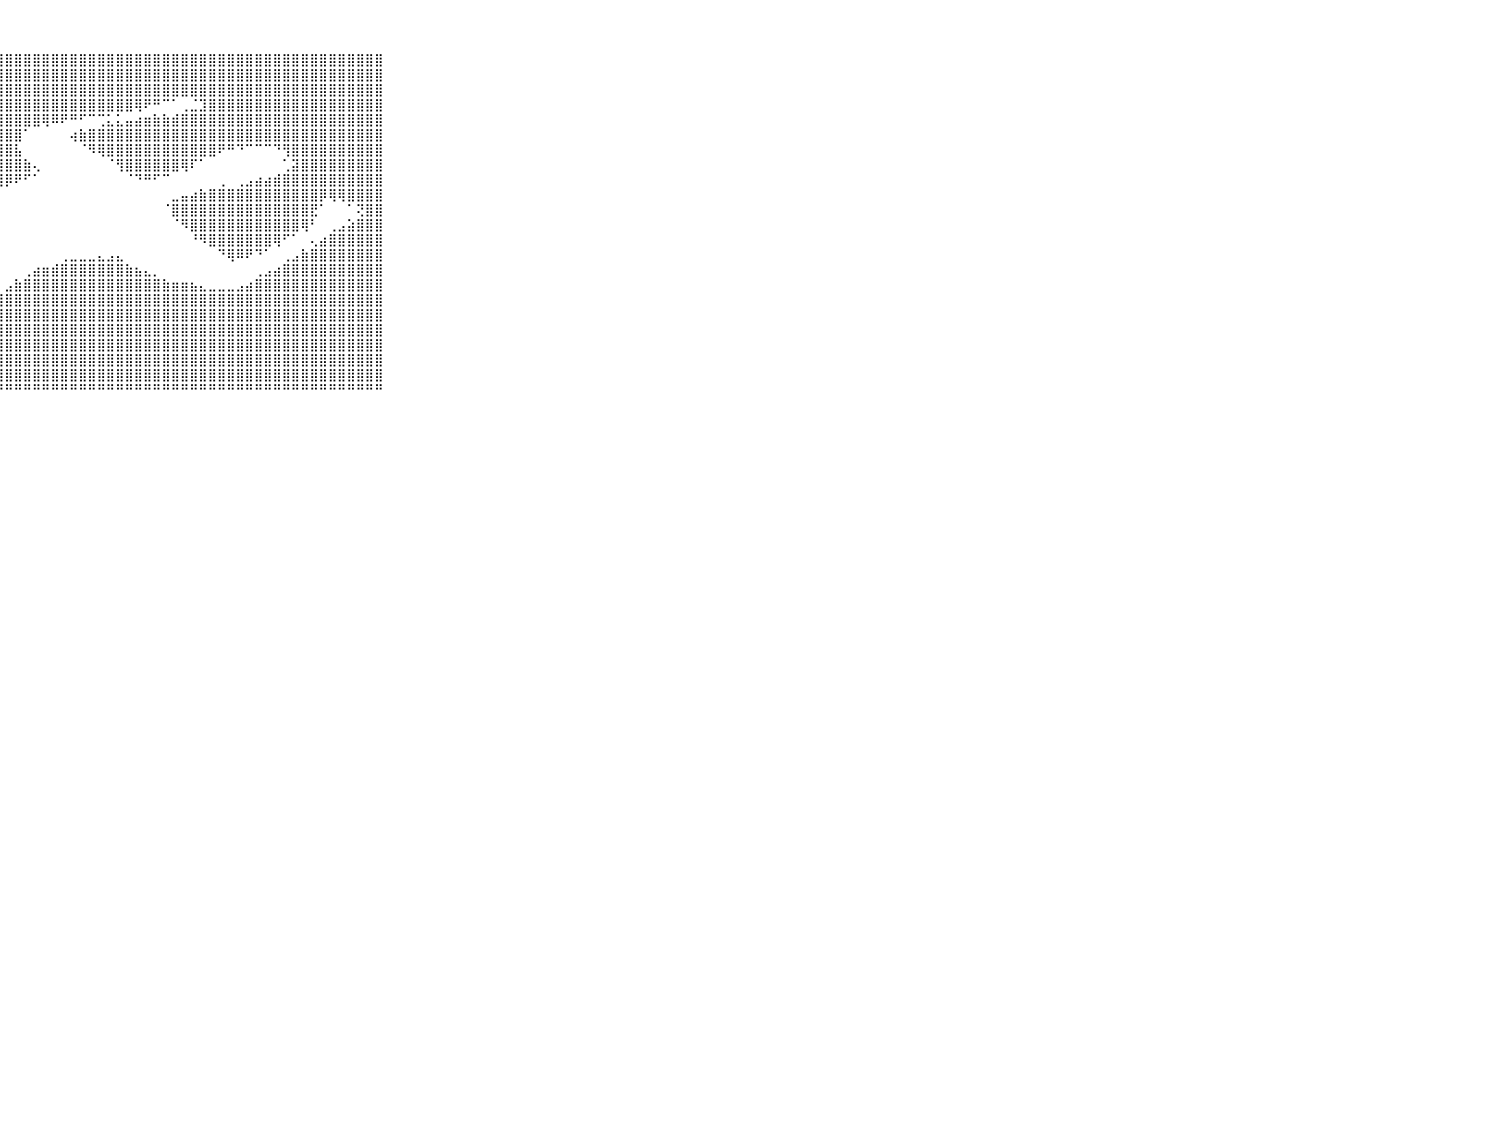

⠀⠀⠀⠀⠀⠀⠀⠀⠀⠀⠀⣼⣾⣾⣾⣿⣿⣿⣿⣿⣿⣿⣿⣿⣿⣿⣿⣿⣿⣿⣿⣿⣿⣿⣿⣿⣿⣿⣿⣿⣿⣿⣿⣿⣿⣿⣿⣿⣿⣿⣿⣿⣿⣿⣿⣿⣿⣿⣿⣿⣿⣿⣿⣿⣿⣿⣿⣿⣿⠀⠀⠀⠀⠀⠀⠀⠀⠀⠀⠀⠀
⠀⠀⠀⠀⠀⠀⠀⠀⠀⠀⠀⣿⣿⣿⣿⣿⣿⣿⣿⣿⣿⣿⣿⣿⣿⣿⣿⣿⣿⣿⣿⣿⣿⣿⣿⣿⣿⣿⣿⣿⣿⣿⣿⣿⣿⣿⣿⣿⣿⣿⣿⣿⣿⣿⣿⣿⣿⣿⣿⣿⣿⣿⣿⣿⣿⣿⣿⣿⣿⠀⠀⠀⠀⠀⠀⠀⠀⠀⠀⠀⠀
⠀⠀⠀⠀⠀⠀⠀⠀⠀⠀⠀⣿⣿⣿⣿⣿⣿⣿⣿⣿⣿⣿⣿⣿⣿⣿⣿⣿⣿⣿⣿⣿⣿⣿⣿⣿⣿⣿⣿⣿⣿⣿⣿⣿⣿⣿⣿⣿⣿⣿⣿⣿⣿⣿⣿⣿⣿⣿⣿⣿⣿⣿⣿⣿⣿⣿⣿⣿⣿⠀⠀⠀⠀⠀⠀⠀⠀⠀⠀⠀⠀
⠀⠀⠀⠀⠀⠀⠀⠀⠀⠀⠀⣿⣿⣿⣿⣿⣿⣿⣿⣿⣿⣿⣿⣿⣿⣿⣿⣿⣿⣿⣿⣿⣿⣿⣿⣿⣿⣿⣿⣿⣿⣿⢿⠟⠛⠉⠁⢀⣈⣹⣿⣿⣿⣿⣿⣿⣿⣿⣿⣿⣿⣿⣿⣿⣿⣿⣿⣿⣿⠀⠀⠀⠀⠀⠀⠀⠀⠀⠀⠀⠀
⠀⠀⠀⠀⠀⠀⠀⠀⠀⠀⠀⣿⣿⣿⣿⣿⣿⣿⣿⣿⣿⣿⣿⣿⣿⣿⣿⣿⣿⣿⣿⣿⢿⠿⠟⠛⠋⠉⢉⣅⣅⣤⣴⣶⣷⣷⣾⣿⣿⣿⣿⣿⣿⣿⣿⣿⣿⣿⣿⣿⣿⣿⣿⣿⣿⣿⣿⣿⣿⠀⠀⠀⠀⠀⠀⠀⠀⠀⠀⠀⠀
⠀⠀⠀⠀⠀⠀⠀⠀⠀⠀⠀⣿⣿⣿⣿⣿⣿⣿⣿⣿⣿⣿⣿⣿⣿⣿⣿⣿⣿⣿⠁⠀⠀⠀⠀⢴⣷⣿⣿⣿⣿⣿⣿⣿⣿⣿⣿⣿⣿⣿⣿⣿⣿⣿⣿⣿⣿⣿⣿⣿⣿⣿⣿⣿⣿⣿⣿⣿⣿⠀⠀⠀⠀⠀⠀⠀⠀⠀⠀⠀⠀
⠀⠀⠀⠀⠀⠀⠀⠀⠀⠀⠀⣿⣿⣿⣿⣿⣿⣿⣿⣿⣿⣿⣿⣿⣿⣿⣿⣿⣿⣧⠀⠀⠀⠀⠀⠀⠈⠻⢿⣿⣿⣿⣿⣿⣿⣿⣿⣿⣿⣿⣿⠟⠛⠙⠉⠉⠉⠙⢻⣿⣿⣿⣿⣿⣿⣿⣿⣿⣿⠀⠀⠀⠀⠀⠀⠀⠀⠀⠀⠀⠀
⠀⠀⠀⠀⠀⠀⠀⠀⠀⠀⠀⣿⣿⣿⣿⣿⣿⣿⣿⣿⣿⣿⣿⣿⣿⣿⣿⣿⣿⣿⣷⢄⠀⠀⠀⠀⠀⠀⠀⠈⢻⣿⣿⣿⣿⣿⣿⢿⠏⠁⠀⠀⠀⠀⠀⠀⠀⠀⢁⣽⣿⣿⣿⣿⣿⣿⣿⣿⣿⠀⠀⠀⠀⠀⠀⠀⠀⠀⠀⠀⠀
⠀⠀⠀⠀⠀⠀⠀⠀⠀⠀⠀⣿⣿⣿⣿⣿⣿⣿⣿⣿⣿⣿⣿⣿⣿⣿⣿⣿⡿⠟⠋⠁⠀⠀⠀⠀⠀⠀⠀⠀⠀⠈⠙⠛⠋⠉⠀⠀⠀⠀⠀⢀⠀⢀⣠⣴⣴⣾⣿⣿⣿⣿⣿⣿⣿⣿⣿⣿⣿⠀⠀⠀⠀⠀⠀⠀⠀⠀⠀⠀⠀
⠀⠀⠀⠀⠀⠀⠀⠀⠀⠀⠀⠿⠿⠛⠛⠛⠛⠟⠟⠻⠿⠿⠿⠿⠟⠛⠙⠁⠀⠀⠀⠀⠀⠀⠀⠀⠀⠀⠀⠀⠀⠀⠀⠀⠀⠀⣀⣤⣴⣷⣿⣿⣿⣿⣿⣿⣿⣿⣿⣿⣿⣿⡿⢿⢿⣿⣿⣿⣿⠀⠀⠀⠀⠀⠀⠀⠀⠀⠀⠀⠀
⠀⠀⠀⠀⠀⠀⠀⠀⠀⠀⠀⠀⠀⠀⠀⠀⠀⠀⠀⠀⠀⠀⠀⠀⠀⠀⠀⠀⠀⠀⠀⠀⠀⠀⠀⠀⠀⠀⠀⠀⠀⠀⠀⠀⠀⠈⣿⣿⣿⣿⣿⣿⣿⣿⣿⣿⣿⣿⣿⣿⣿⣟⠁⠀⠀⠁⢝⣿⣿⠀⠀⠀⠀⠀⠀⠀⠀⠀⠀⠀⠀
⠀⠀⠀⠀⠀⠀⠀⠀⠀⠀⠀⠀⠀⠀⠀⠀⠀⠀⠀⠀⠀⠀⠀⠀⠀⠀⠀⠀⠀⠀⠀⠀⠀⠀⠀⠀⠀⠀⠀⠀⠀⠀⠀⠀⠀⠀⠈⠻⣿⣿⣿⣿⣿⣿⣿⣿⣿⣿⣿⣿⢿⠃⠀⢀⣠⣵⣿⣿⣿⠀⠀⠀⠀⠀⠀⠀⠀⠀⠀⠀⠀
⠀⠀⠀⠀⠀⠀⠀⠀⠀⠀⠀⠀⠀⠀⠀⠀⠀⠀⠀⠀⠀⠀⠀⠀⠀⠀⠀⠀⠀⠀⠀⠀⠀⠀⠀⠀⠀⠀⠀⠀⠀⠀⠀⠀⠀⠀⠀⠀⠘⠻⣿⣿⣿⣿⣿⣿⣿⢿⠋⠁⠀⢄⣴⣿⣿⣿⣿⣿⣿⠀⠀⠀⠀⠀⠀⠀⠀⠀⠀⠀⠀
⠀⠀⠀⠀⠀⠀⠀⠀⠀⠀⠀⣤⣤⣤⣄⣄⣄⠀⠀⠀⠀⠀⠀⠀⠀⠀⠀⠀⠀⠀⠀⠀⠀⠀⢀⣀⣀⣀⣄⣠⣄⠀⠀⠀⠀⠀⠀⠀⠀⠀⠀⠙⢿⠿⠟⠙⠁⠀⢀⣠⣷⣿⣿⣿⣿⣿⣿⣿⣿⠀⠀⠀⠀⠀⠀⠀⠀⠀⠀⠀⠀
⠀⠀⠀⠀⠀⠀⠀⠀⠀⠀⠀⣿⣿⣿⣿⡿⠃⠀⠀⠀⠀⠀⠀⠀⠀⠀⠀⠀⠀⠀⢀⣴⣶⣾⣿⣿⣿⣿⣿⣿⣿⣷⣦⣄⡀⠀⠀⠀⠀⠀⠀⠀⠀⠀⠀⢀⣠⣴⣿⣿⣿⣿⣿⣿⣿⣿⣿⣿⣿⠀⠀⠀⠀⠀⠀⠀⠀⠀⠀⠀⠀
⠀⠀⠀⠀⠀⠀⠀⠀⠀⠀⠀⣿⣿⣿⠟⠁⠀⠀⠀⠀⠀⠀⠀⠀⠀⠀⠀⠀⣠⣷⣿⣿⣿⣿⣿⣿⣿⣿⣿⣿⣿⣿⣿⣿⣿⣷⣶⣶⣦⣄⣀⣀⣀⣠⣴⣿⣿⣿⣿⣿⣿⣿⣿⣿⣿⣿⣿⣿⣿⠀⠀⠀⠀⠀⠀⠀⠀⠀⠀⠀⠀
⠀⠀⠀⠀⠀⠀⠀⠀⠀⠀⠀⣿⣿⠃⠀⠀⠀⠀⠀⠀⠀⠀⠀⠀⠀⠀⢠⣾⣿⣿⣿⣿⣿⣿⣿⣿⣿⣿⣿⣿⣿⣿⣿⣿⣿⣿⣿⣿⣿⣿⣿⣿⣿⣿⣿⣿⣿⣿⣿⣿⣿⣿⣿⣿⣿⣿⣿⣿⣿⠀⠀⠀⠀⠀⠀⠀⠀⠀⠀⠀⠀
⠀⠀⠀⠀⠀⠀⠀⠀⠀⠀⠀⠟⠁⠀⠀⠀⠀⠀⠀⠀⠀⠀⠀⠀⣠⣾⣿⣿⣿⣿⣿⣿⣿⣿⣿⣿⣿⣿⣿⣿⣿⣿⣿⣿⣿⣿⣿⣿⣿⣿⣿⣿⣿⣿⣿⣿⣿⣿⣿⣿⣿⣿⣿⣿⣿⣿⣿⣿⣿⠀⠀⠀⠀⠀⠀⠀⠀⠀⠀⠀⠀
⠀⠀⠀⠀⠀⠀⠀⠀⠀⠀⠀⠀⠀⠀⠀⠀⠀⠀⠀⠀⠀⢀⣴⣾⣿⣿⣿⣿⣿⣿⣿⣿⣿⣿⣿⣿⣿⣿⣿⣿⣿⣿⣿⣿⣿⣿⣿⣿⣿⣿⣿⣿⣿⣿⣿⣿⣿⣿⣿⣿⣿⣿⣿⣿⣿⣿⣿⣿⣿⠀⠀⠀⠀⠀⠀⠀⠀⠀⠀⠀⠀
⠀⠀⠀⠀⠀⠀⠀⠀⠀⠀⠀⠀⠀⠀⠀⠀⠀⠀⠀⣠⣴⣿⣿⣿⣿⣿⣿⣿⣿⣿⣿⣿⣿⣿⣿⣿⣿⣿⣿⣿⣿⣿⣿⣿⣿⣿⣿⣿⣿⣿⣿⣿⣿⣿⣿⣿⣿⣿⣿⣿⣿⣿⣿⣿⣿⣿⣿⣿⣿⠀⠀⠀⠀⠀⠀⠀⠀⠀⠀⠀⠀
⠀⠀⠀⠀⠀⠀⠀⠀⠀⠀⠀⠀⠀⠀⠀⠀⣄⣴⣾⣿⣿⣿⣿⣿⣿⣿⣿⣿⣿⣿⣿⣿⣿⣿⣿⣿⣿⣿⣿⣿⣿⣿⣿⣿⣿⣿⣿⣿⣿⣿⣿⣿⣿⣿⣿⣿⣿⣿⣿⣿⣿⣿⣿⣿⣿⣿⣿⣿⣿⠀⠀⠀⠀⠀⠀⠀⠀⠀⠀⠀⠀
⠀⠀⠀⠀⠀⠀⠀⠀⠀⠀⠀⣀⣠⣴⣾⣿⣿⣿⣿⣿⣿⣿⣿⣿⣿⣿⣿⣿⣿⣿⣿⣿⣿⣿⣿⣿⣿⣿⣿⣿⣿⣿⣿⣿⣿⣿⣿⣿⣿⣿⣿⣿⣿⣿⣿⣿⣿⣿⣿⣿⣿⣿⣿⣿⣿⣿⣿⣿⣿⠀⠀⠀⠀⠀⠀⠀⠀⠀⠀⠀⠀
⠀⠀⠀⠀⠀⠀⠀⠀⠀⠀⠀⠛⠛⠛⠛⠛⠛⠛⠛⠛⠛⠛⠛⠛⠛⠛⠛⠛⠛⠛⠛⠛⠛⠛⠛⠛⠛⠛⠛⠛⠛⠛⠛⠛⠛⠛⠛⠛⠛⠛⠛⠛⠛⠛⠛⠛⠛⠛⠛⠛⠛⠛⠛⠛⠛⠛⠛⠛⠛⠀⠀⠀⠀⠀⠀⠀⠀⠀⠀⠀⠀